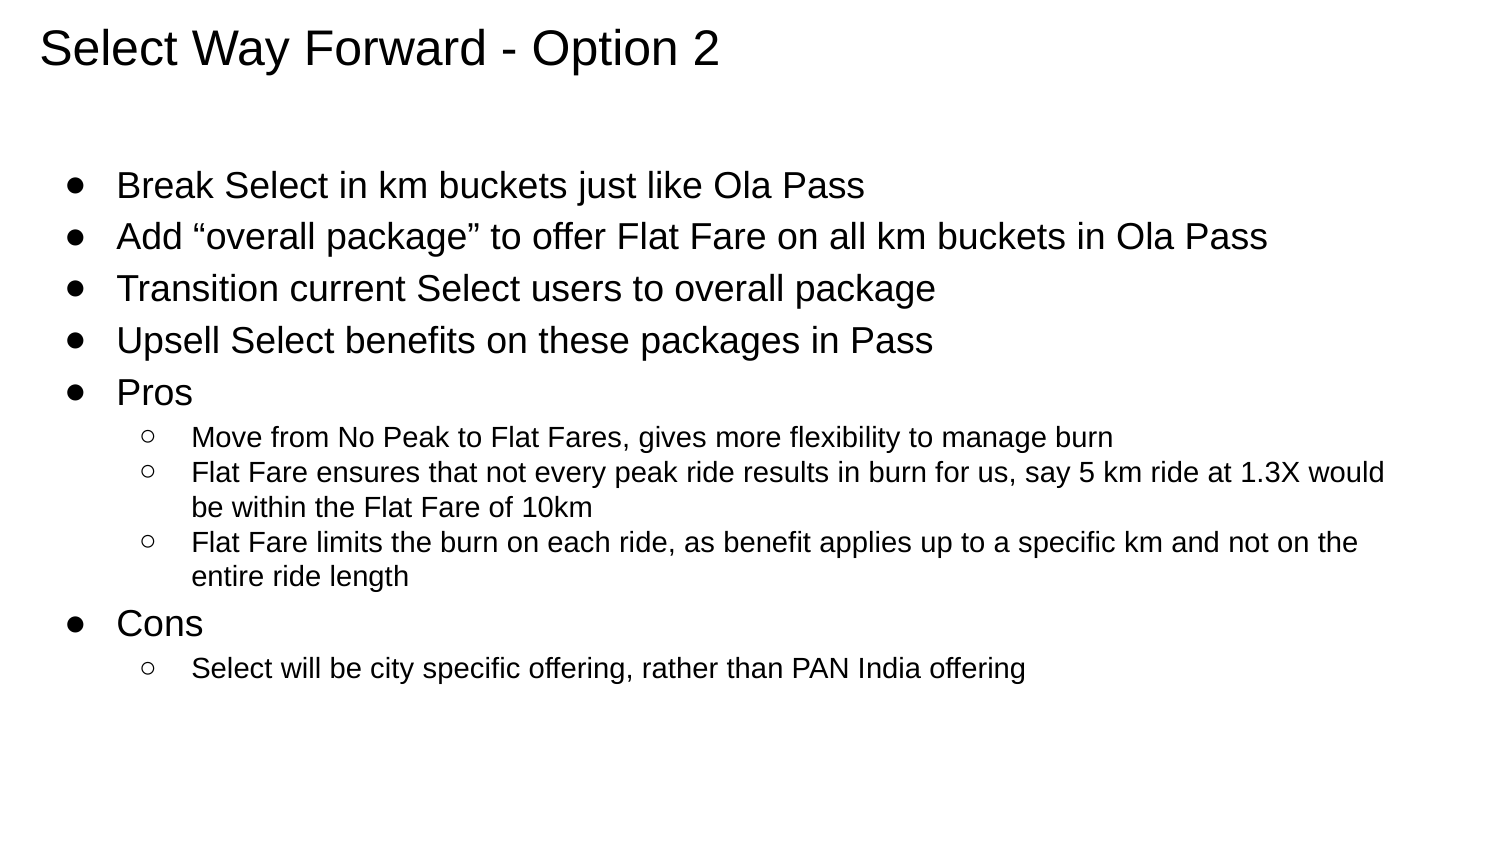

# Select Way Forward - Option 2
Break Select in km buckets just like Ola Pass
Add “overall package” to offer Flat Fare on all km buckets in Ola Pass
Transition current Select users to overall package
Upsell Select benefits on these packages in Pass
Pros
Move from No Peak to Flat Fares, gives more flexibility to manage burn
Flat Fare ensures that not every peak ride results in burn for us, say 5 km ride at 1.3X would be within the Flat Fare of 10km
Flat Fare limits the burn on each ride, as benefit applies up to a specific km and not on the entire ride length
Cons
Select will be city specific offering, rather than PAN India offering